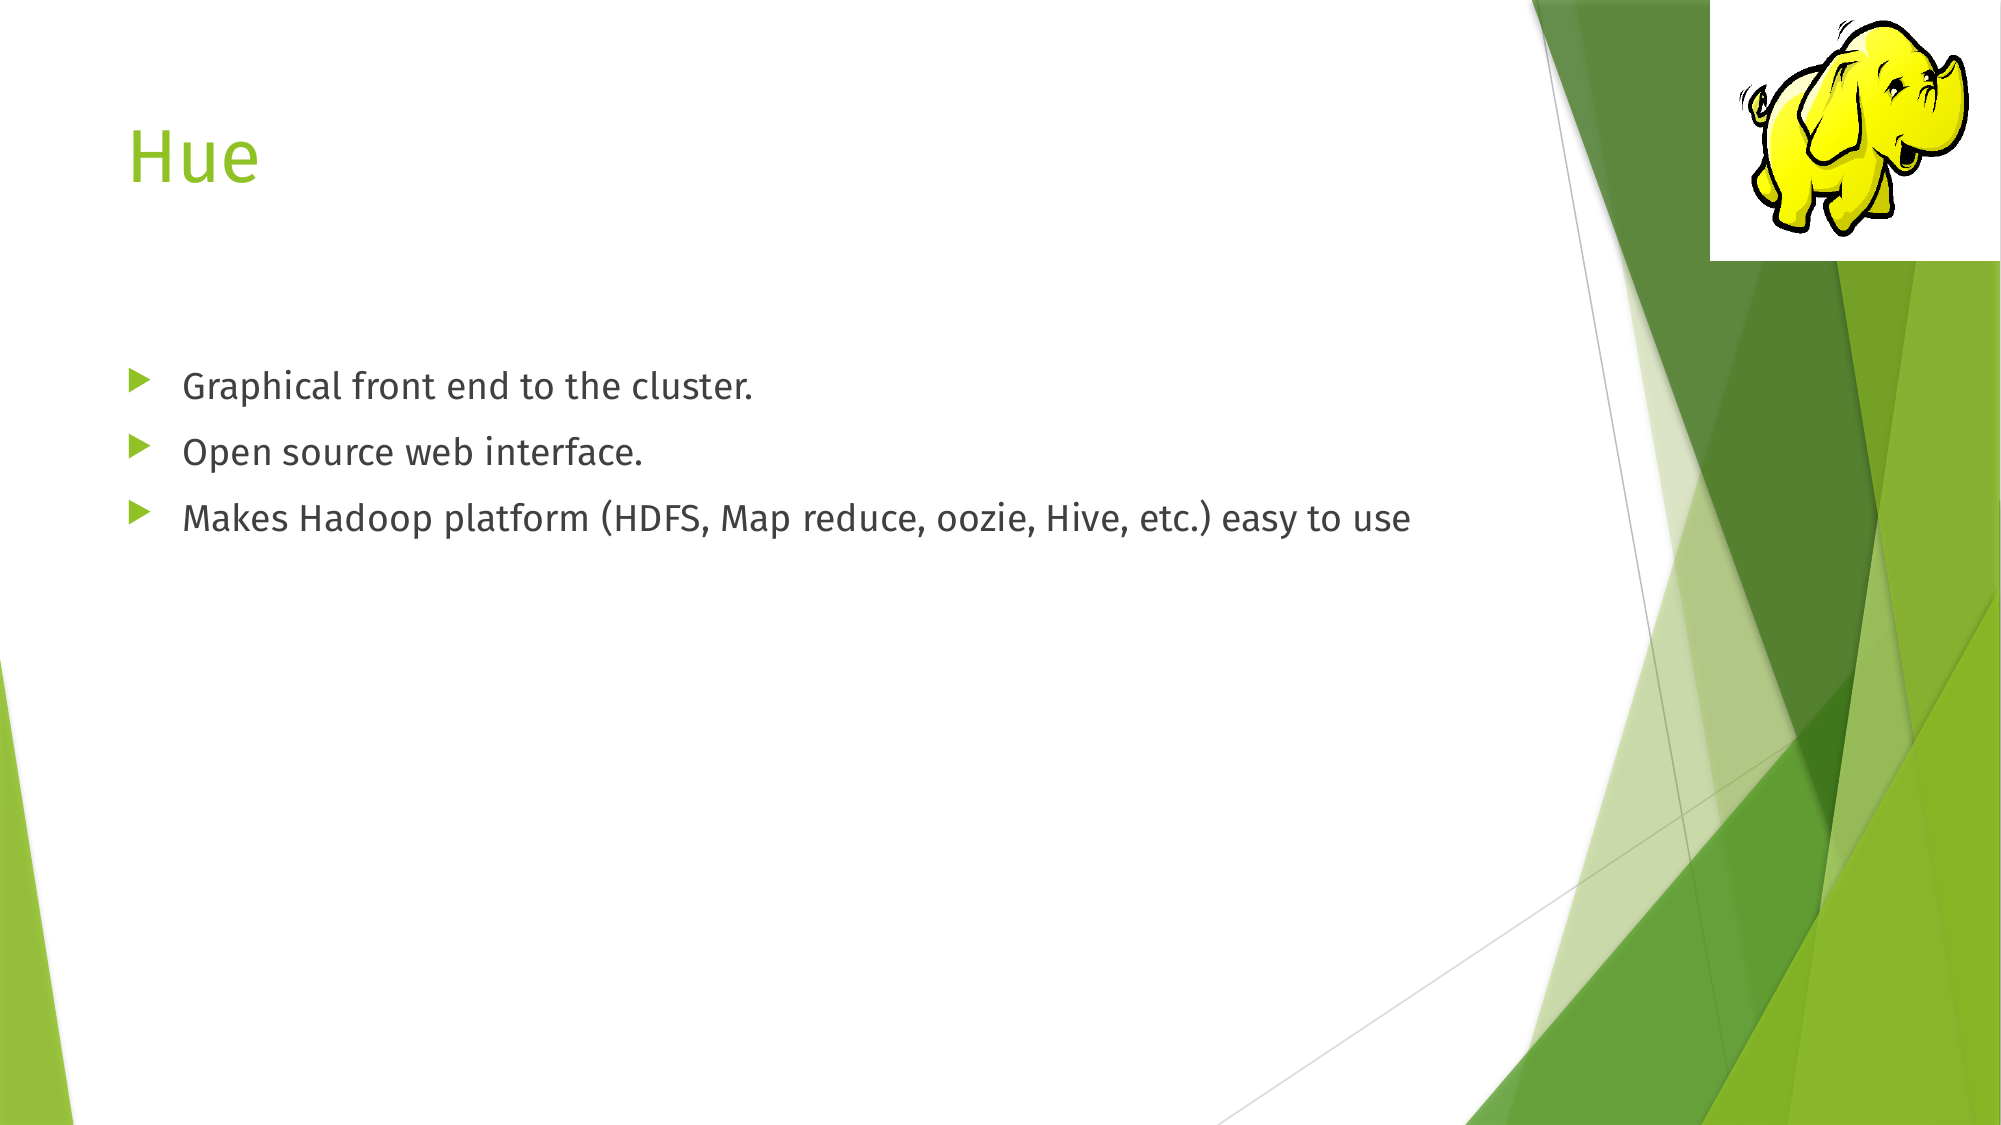

# Hue
Graphical front end to the cluster.
Open source web interface.
Makes Hadoop platform (HDFS, Map reduce, oozie, Hive, etc.) easy to use